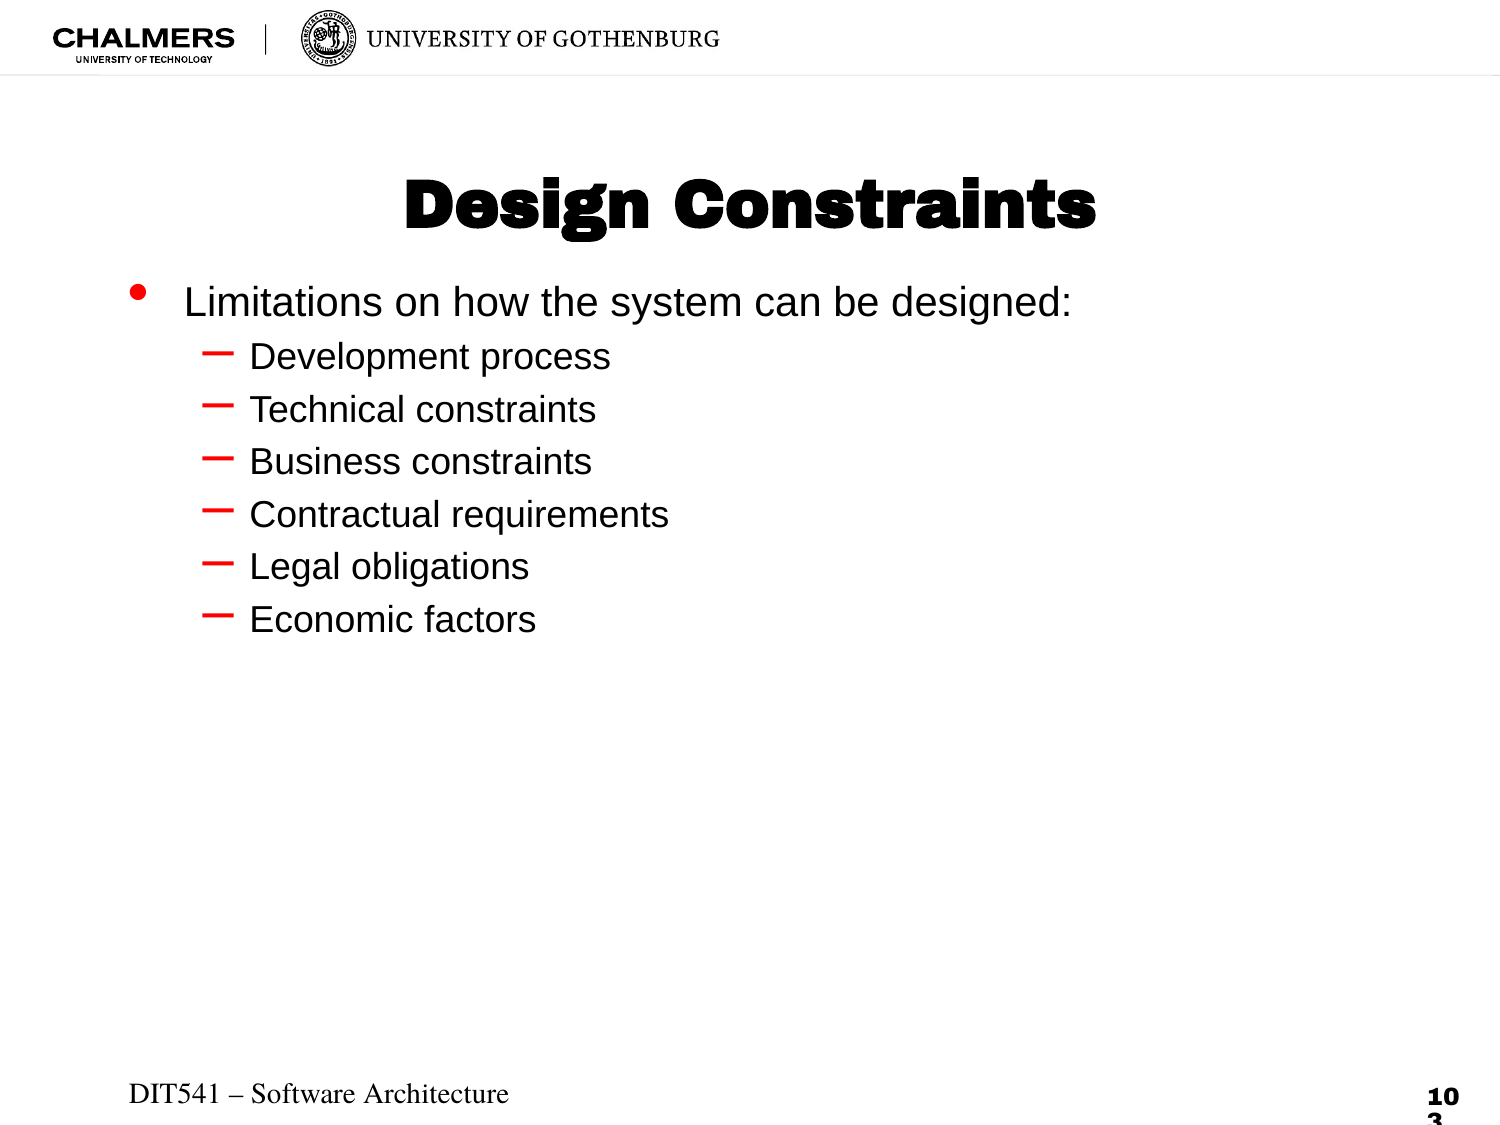

# Design Constraints
Limitations on how the system can be designed:
Development process
Technical constraints
Business constraints
Contractual requirements
Legal obligations
Economic factors
103